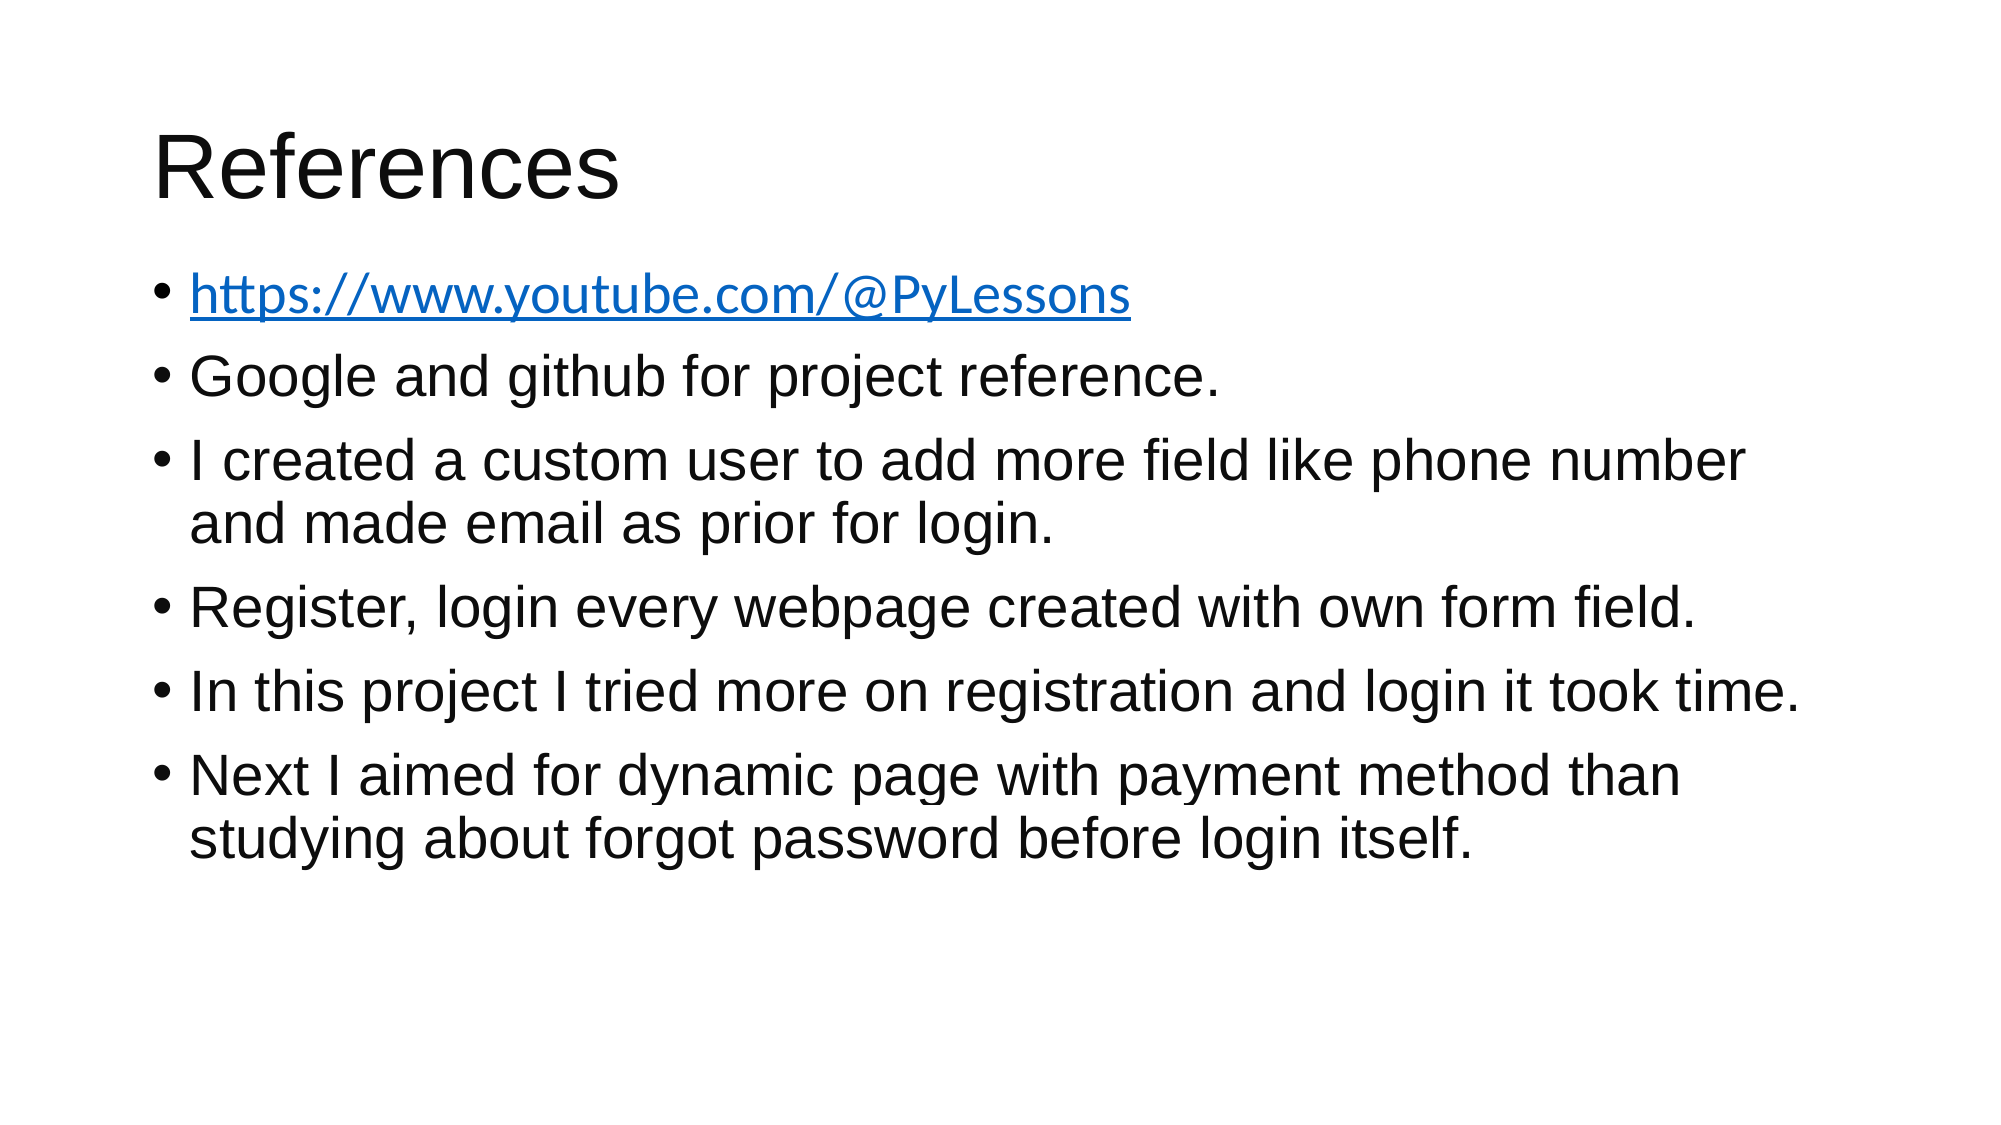

# References
https://www.youtube.com/@PyLessons
Google and github for project reference.
I created a custom user to add more field like phone number and made email as prior for login.
Register, login every webpage created with own form field.
In this project I tried more on registration and login it took time.
Next I aimed for dynamic page with payment method than studying about forgot password before login itself.